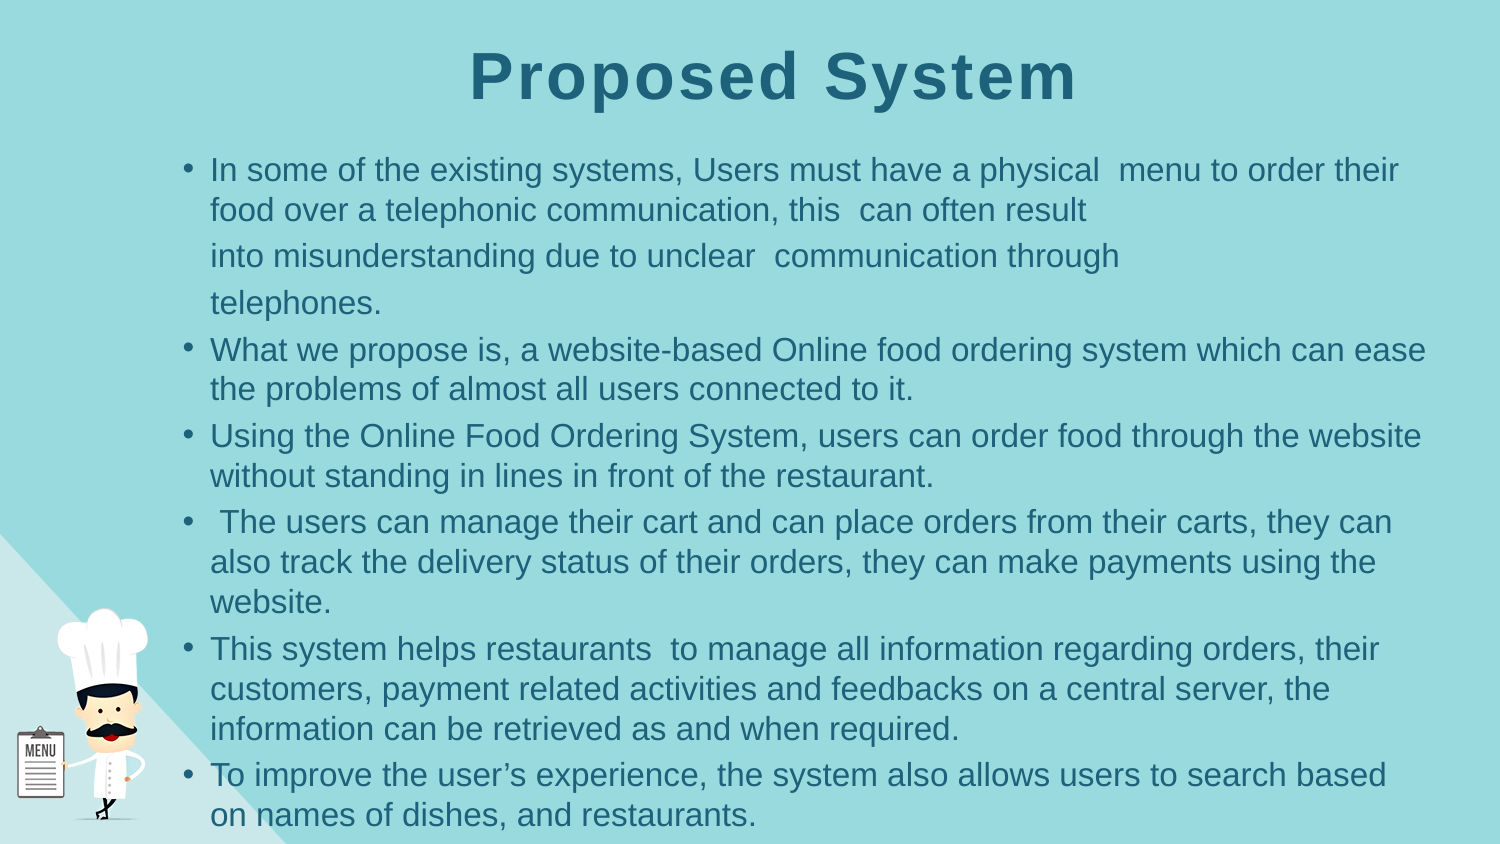

# Proposed System
In some of the existing systems, Users must have a physical  menu to order their food over a telephonic communication, this  can often result
   into misunderstanding due to unclear  communication through
   telephones.
What we propose is, a website-based Online food ordering system which can ease the problems of almost all users connected to it.
Using the Online Food Ordering System, users can order food through the website without standing in lines in front of the restaurant.
 The users can manage their cart and can place orders from their carts, they can also track the delivery status of their orders, they can make payments using the website.
This system helps restaurants  to manage all information regarding orders, their customers, payment related activities and feedbacks on a central server, the information can be retrieved as and when required.
To improve the user’s experience, the system also allows users to search based on names of dishes, and restaurants.